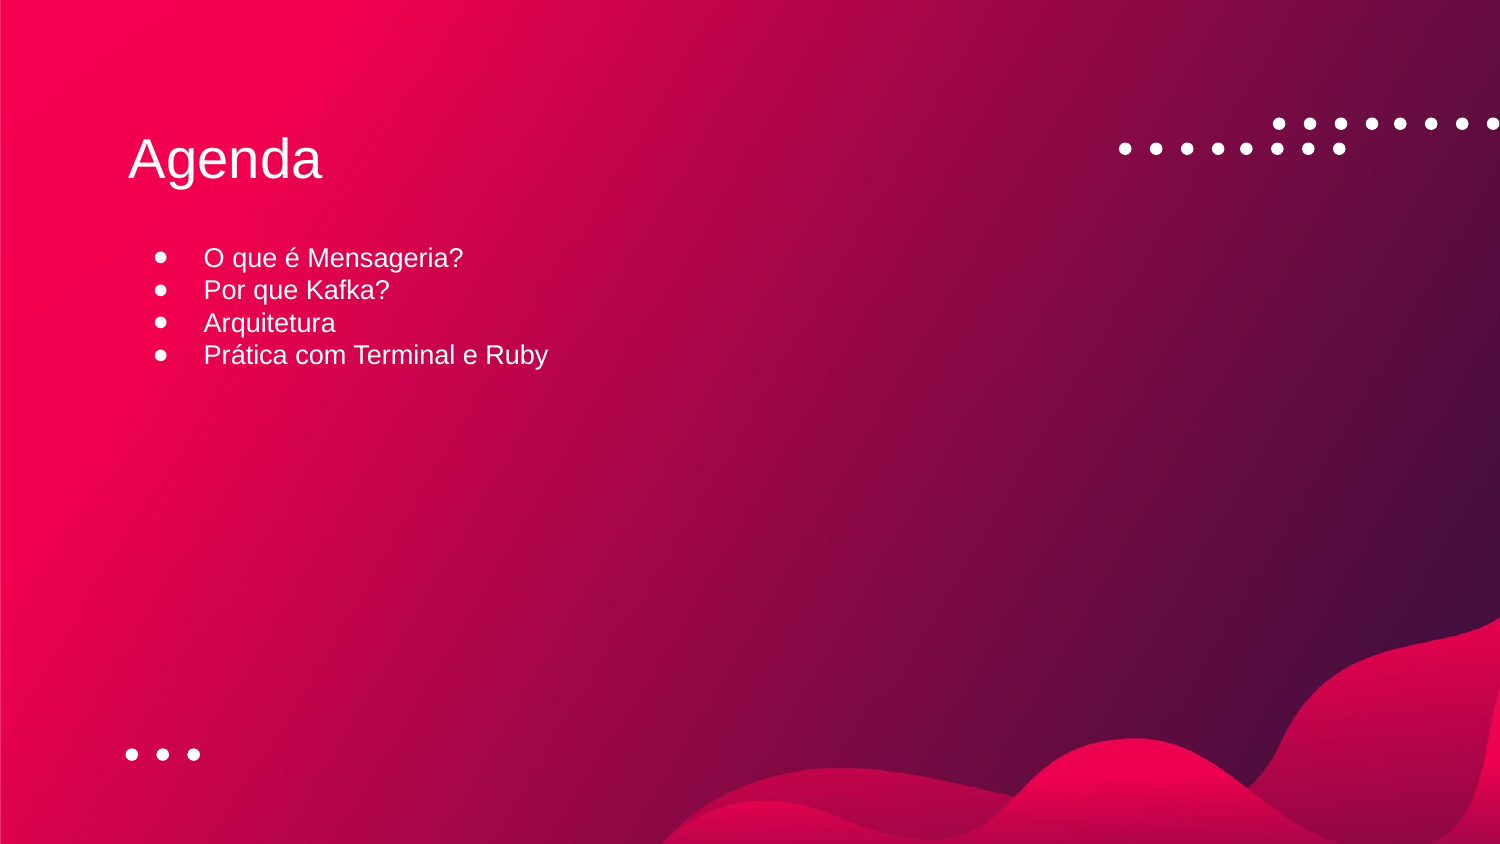

# Agenda

O que é Mensageria?
Por que Kafka?
Arquitetura
Prática com Terminal e Ruby